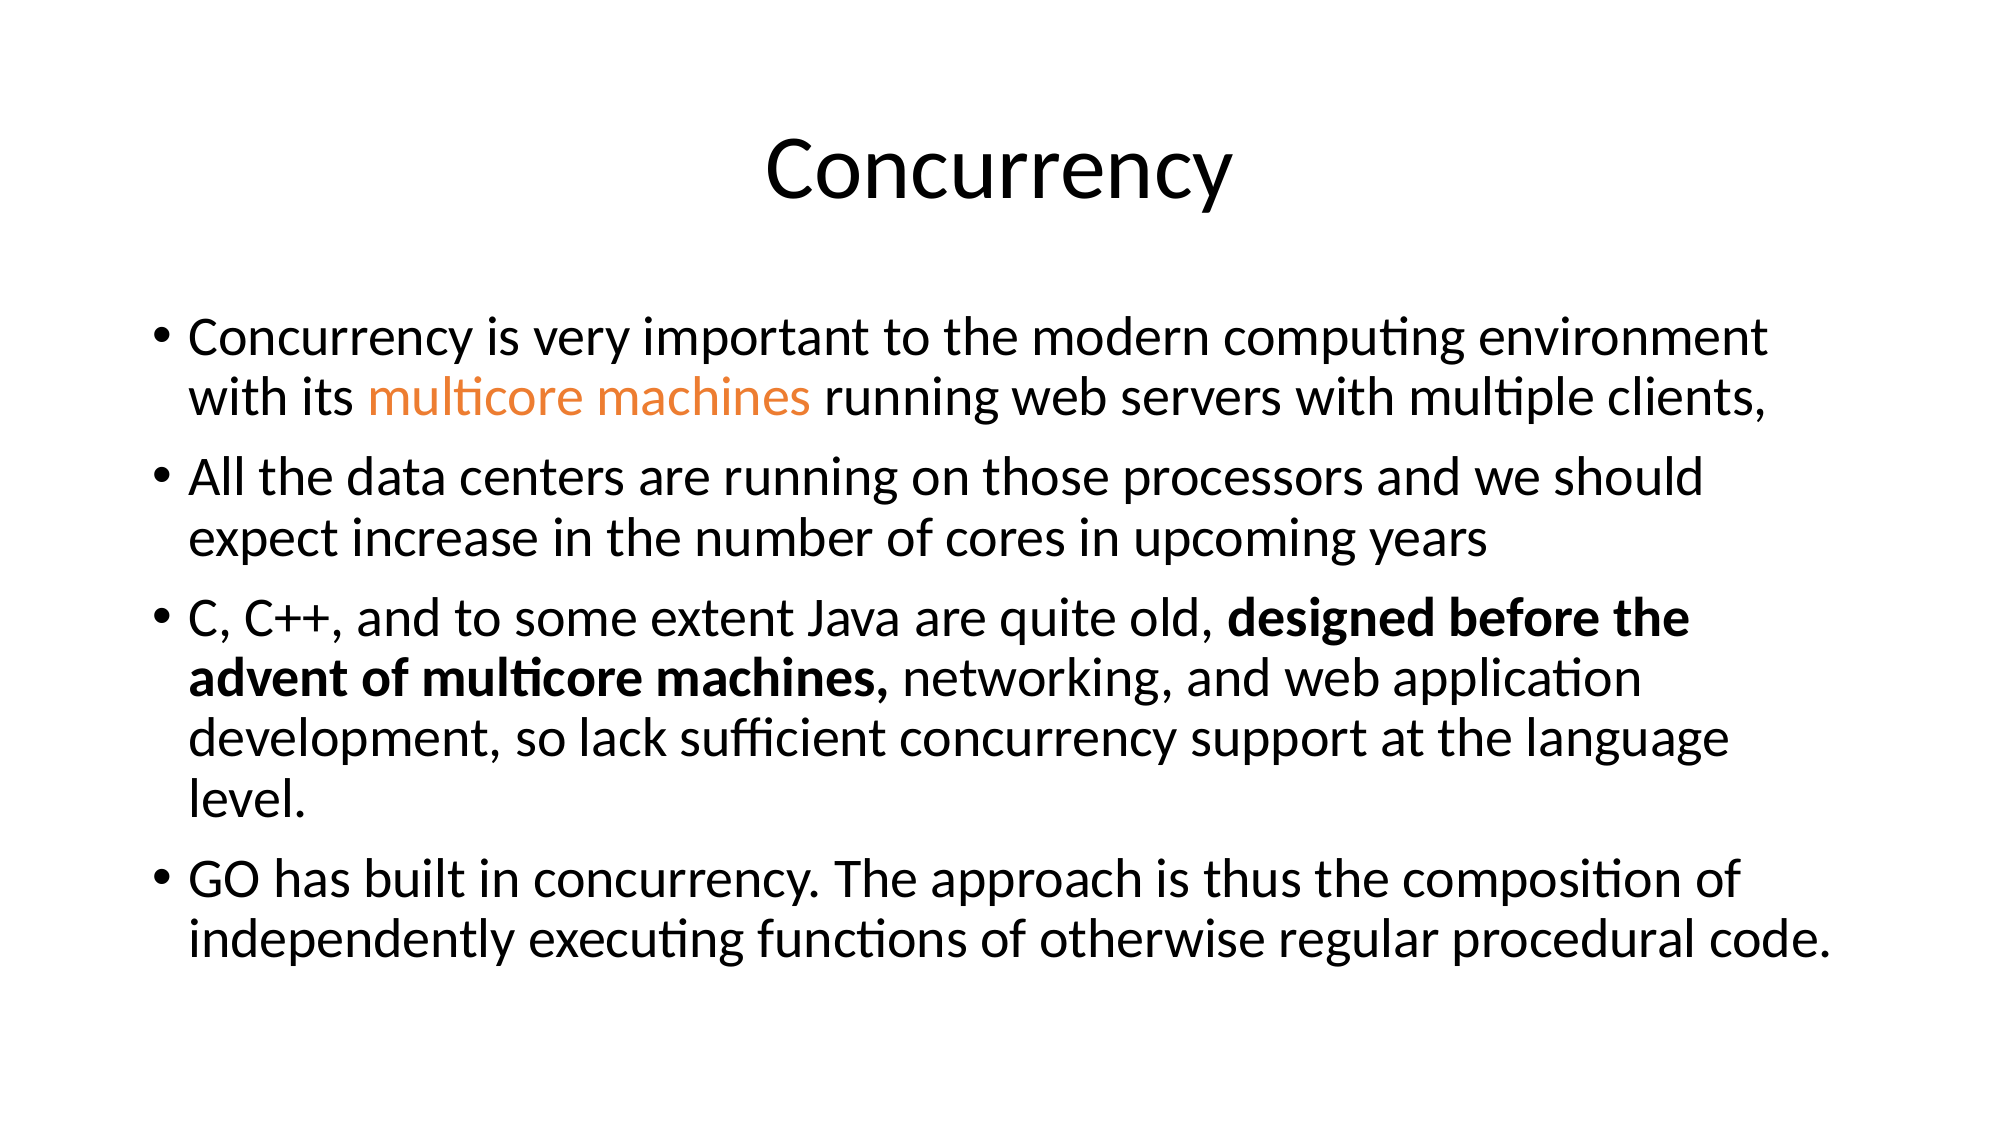

# Concurrency
Concurrency is very important to the modern computing environment with its multicore machines running web servers with multiple clients,
All the data centers are running on those processors and we should expect increase in the number of cores in upcoming years
C, C++, and to some extent Java are quite old, designed before the advent of multicore machines, networking, and web application development, so lack sufficient concurrency support at the language level.
GO has built in concurrency. The approach is thus the composition of independently executing functions of otherwise regular procedural code.